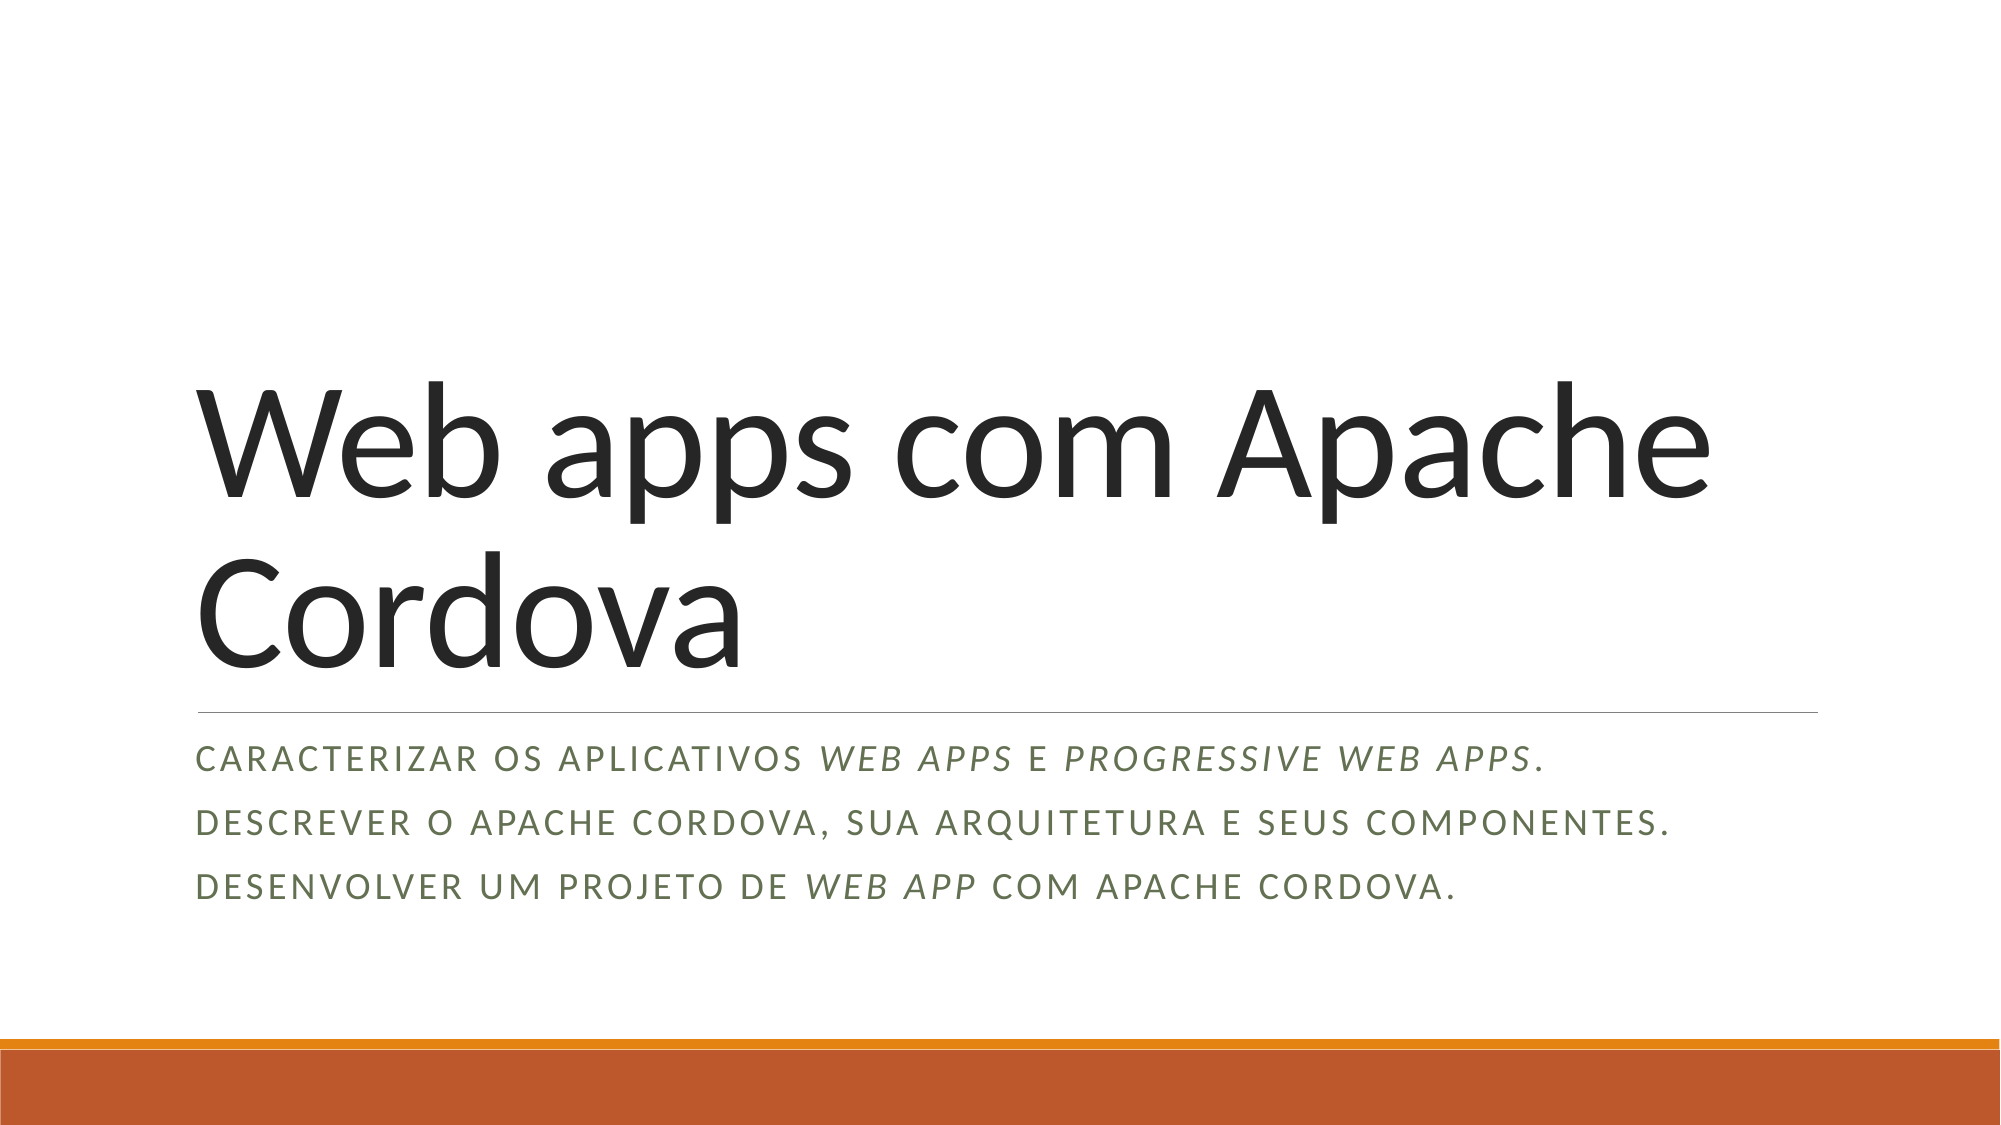

# Web apps com Apache Cordova
Caracterizar os aplicativos web apps e progressive web apps.
Descrever o apache cordova, sua arquitetura e seus componentes.
Desenvolver um projeto de web app com apache cordova.